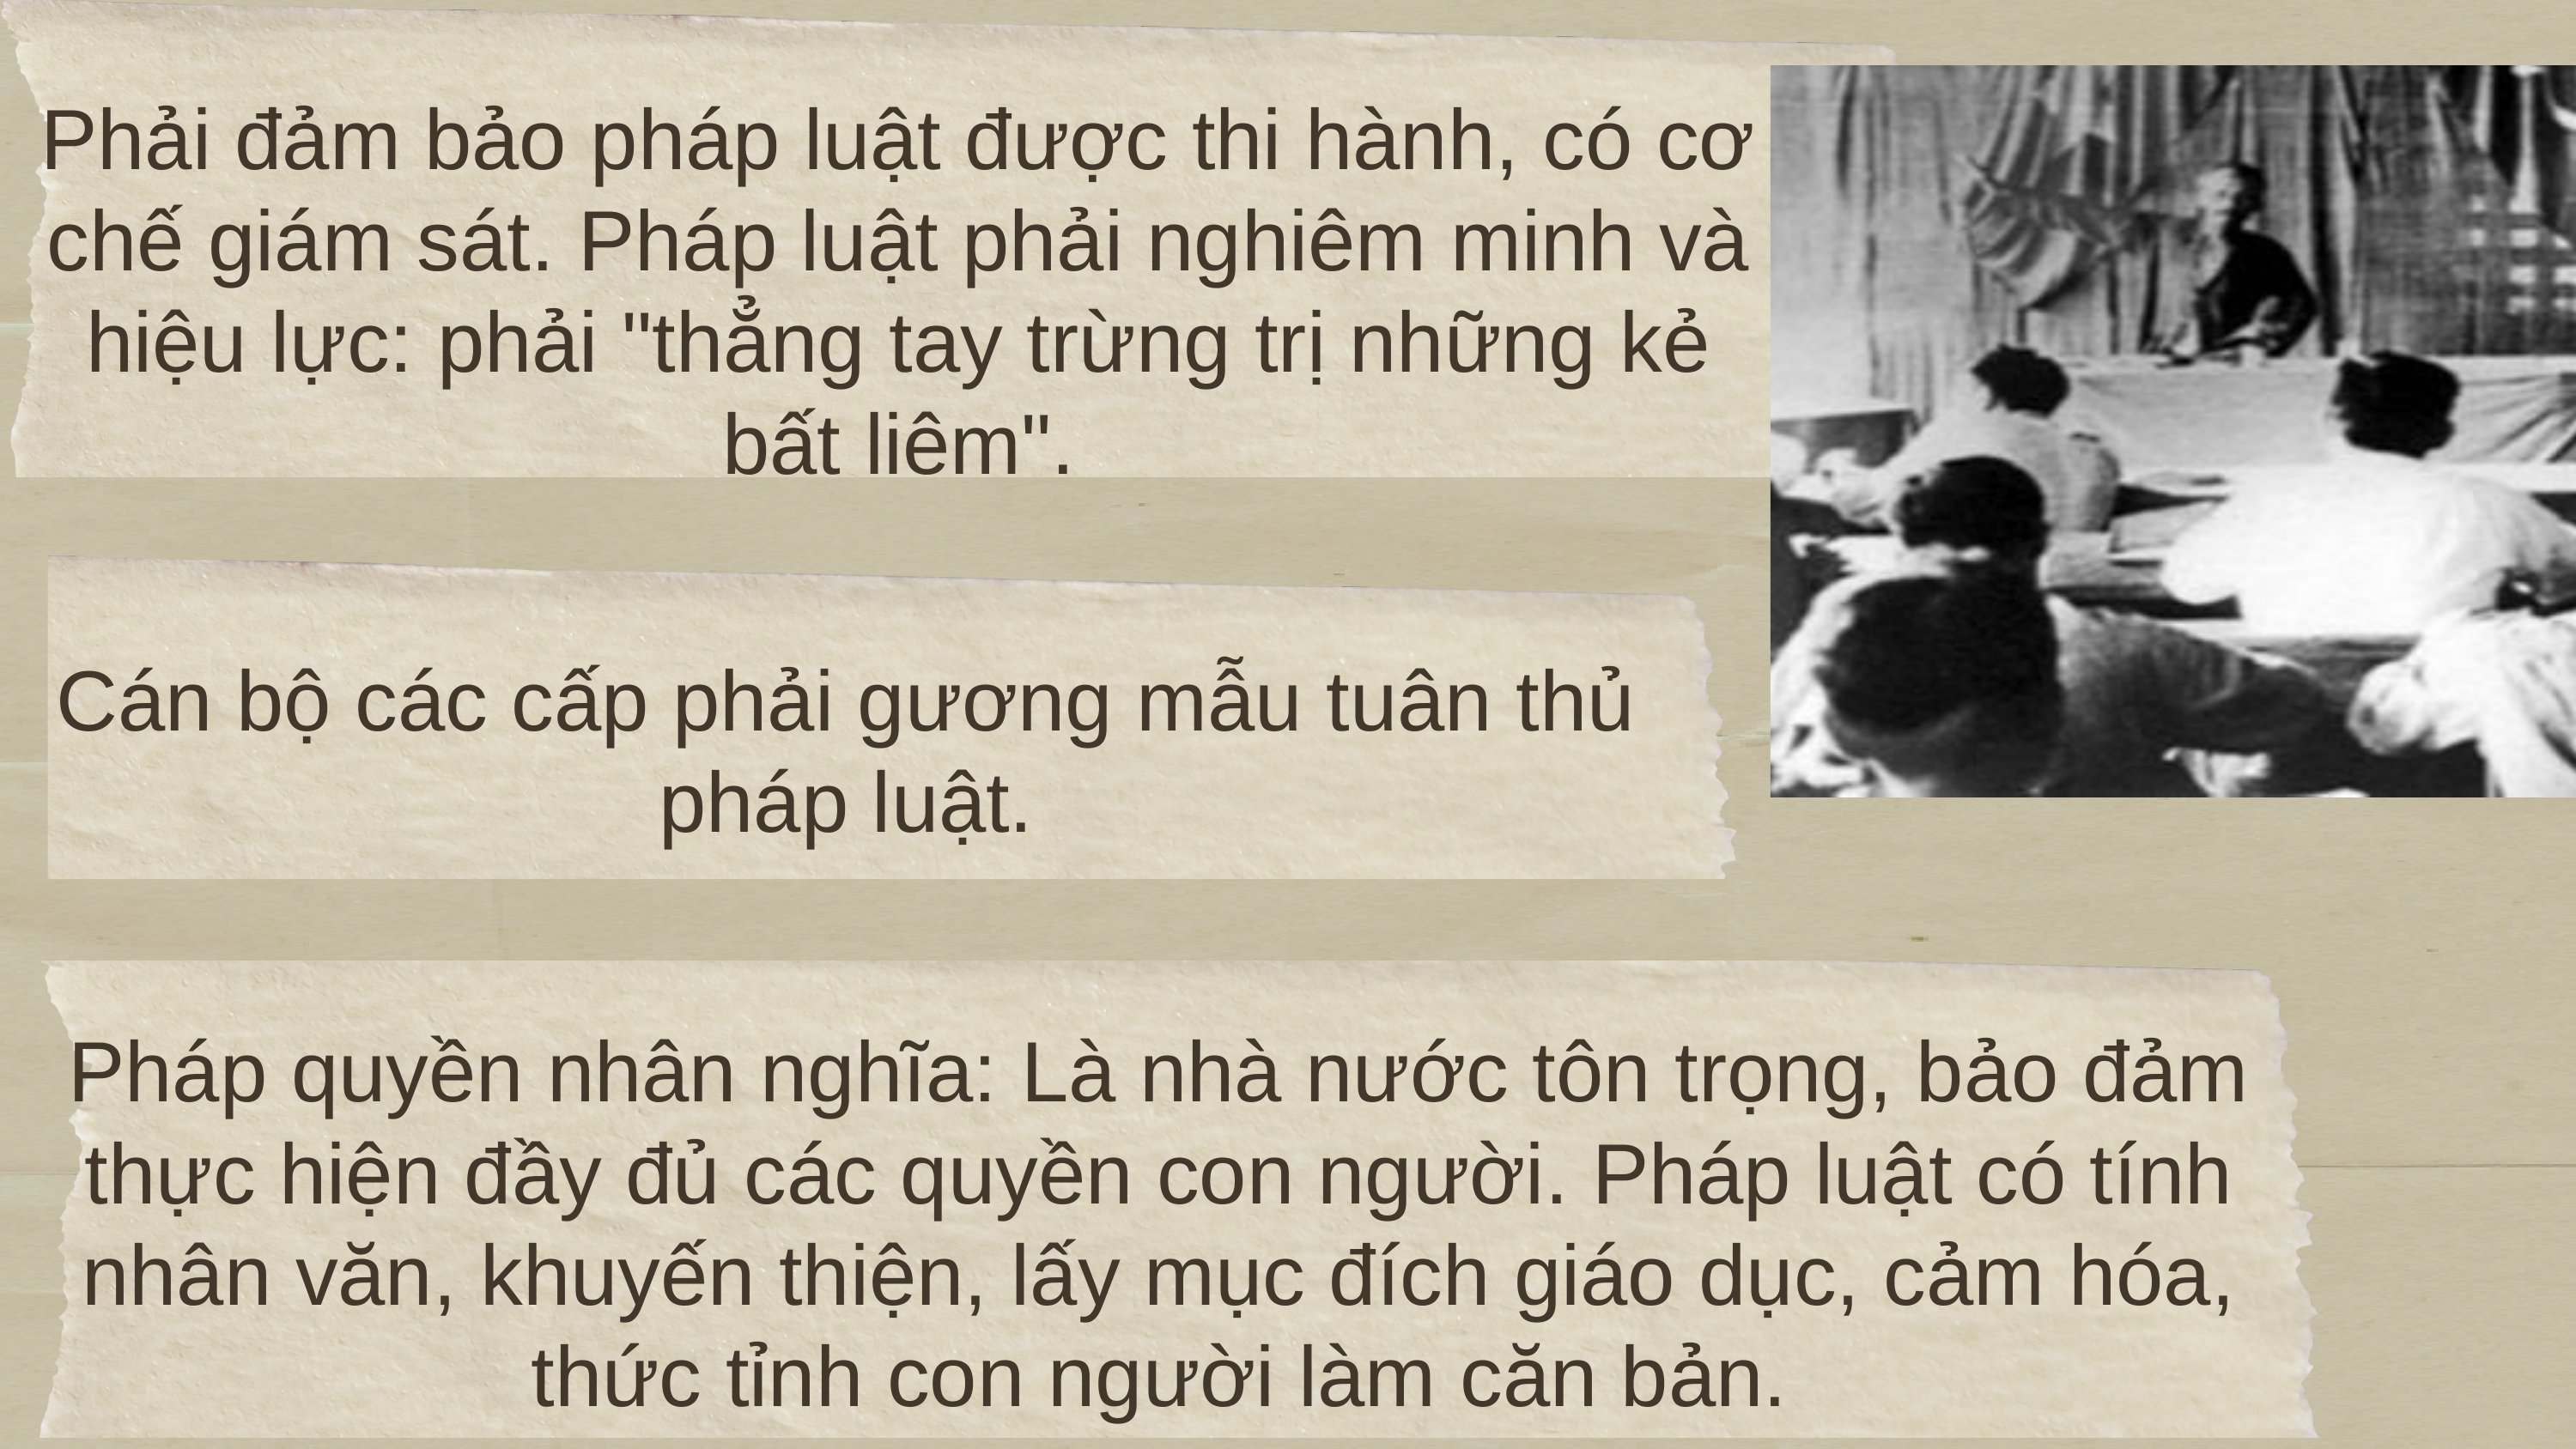

Phải đảm bảo pháp luật được thi hành, có cơ chế giám sát. Pháp luật phải nghiêm minh và hiệu lực: phải "thẳng tay trừng trị những kẻ bất liêm".

Cán bộ các cấp phải gương mẫu tuân thủ pháp luật.

Pháp quyền nhân nghĩa: Là nhà nước tôn trọng, bảo đảm thực hiện đầy đủ các quyền con người. Pháp luật có tính nhân văn, khuyến thiện, lấy mục đích giáo dục, cảm hóa, thức tỉnh con người làm căn bản.